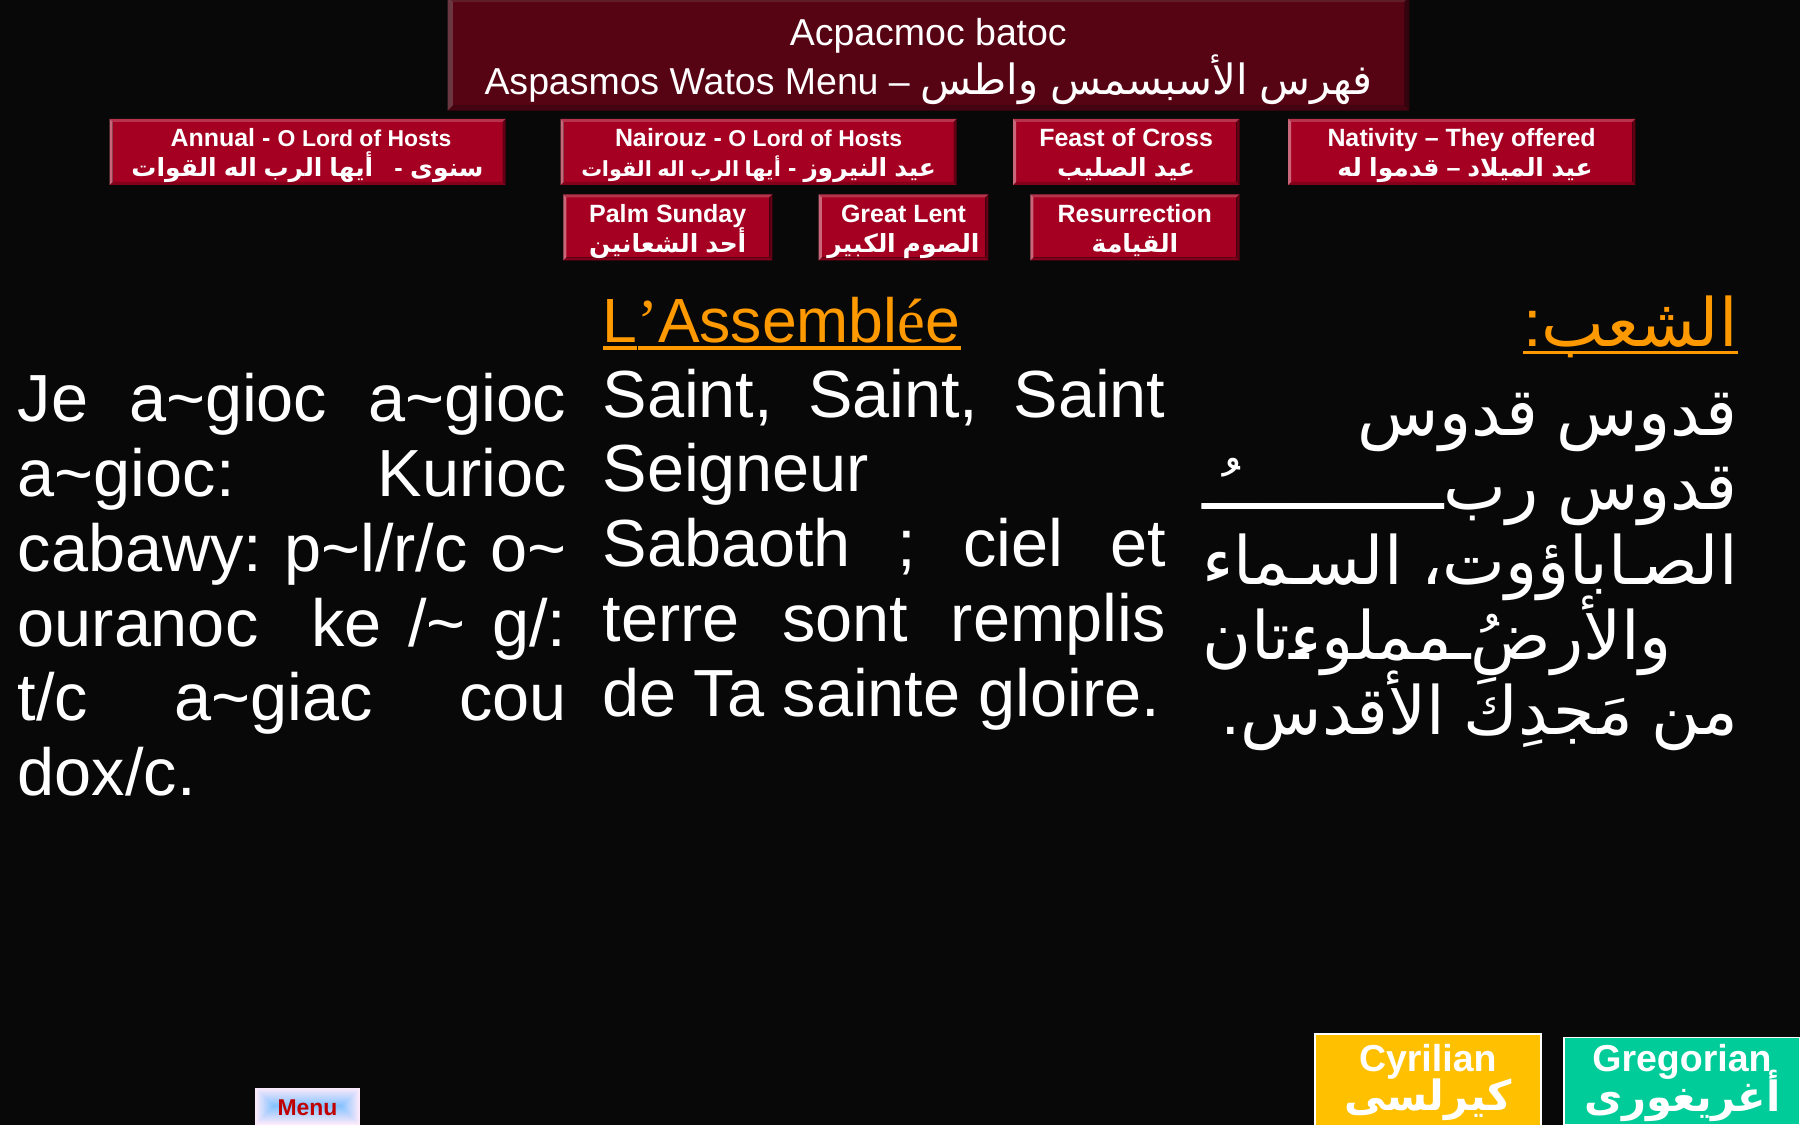

Acpacmoc batoc
Aspasmos Watos Menu – فهرس الأسبسمس واطس
 Annual - O Lord of Hosts
سنوى -   أيها الرب اله القوات
Nairouz - O Lord of Hosts
عيد النيروز - أيها الرب اله القوات
Feast of Cross
عيد الصليب
Nativity – They offered
 عيد الميلاد – قدموا له
Palm Sunday
أحد الشعانين
Great Lent
الصوم الكبير
Resurrection
القيامة
| Je a~gioc a~gioc a~gioc: Kurioc cabawy: p~l/r/c o~ ouranoc ke /~ g/: t/c a~giac cou dox/c. | L’Assemblée Saint, Saint, Saint Seigneur Sabaoth ; ciel et terre sont remplis de Ta sainte gloire. | الشعب: قدوس قدوس قدوس ربُ الصاباؤوت، السماء والأرضُ مملوءتان من مَجدِكَ الأقدس. |
| --- | --- | --- |

Cyrilian
كيرلسى
Gregorian
أغريغورى

Menu